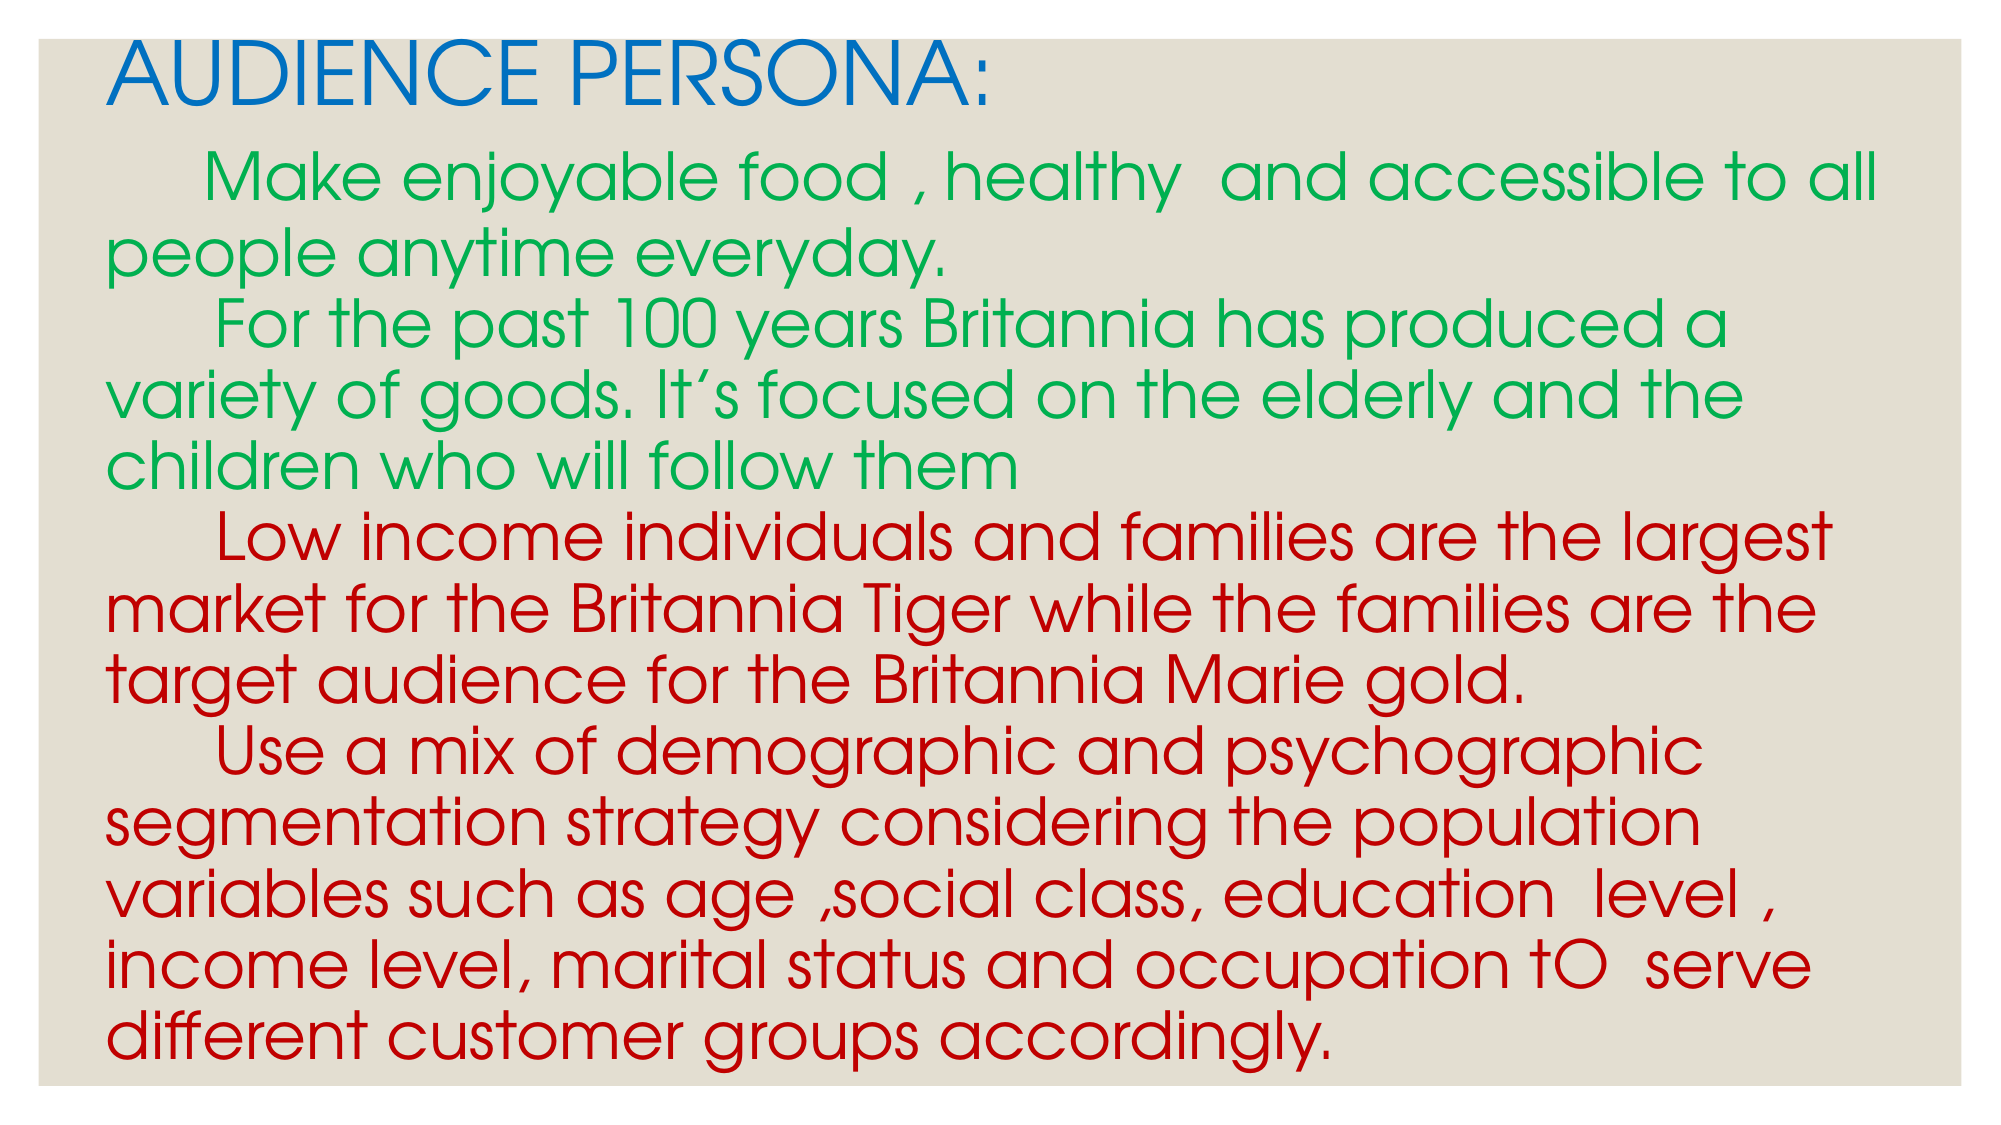

# AUDIENCE PERSONA: Make enjoyable food , healthy  and accessible to all people anytime everyday. For the past 100 years Britannia has produced a variety of goods. It’s focused on the elderly and the children who will follow them Low income individuals and families are the largest market for the Britannia Tiger while the families are the target audience for the Britannia Marie gold. Use a mix of demographic and psychographic segmentation strategy considering the population variables such as age ,social class, education  level , income level, marital status and occupation tO  serve different customer groups accordingly.